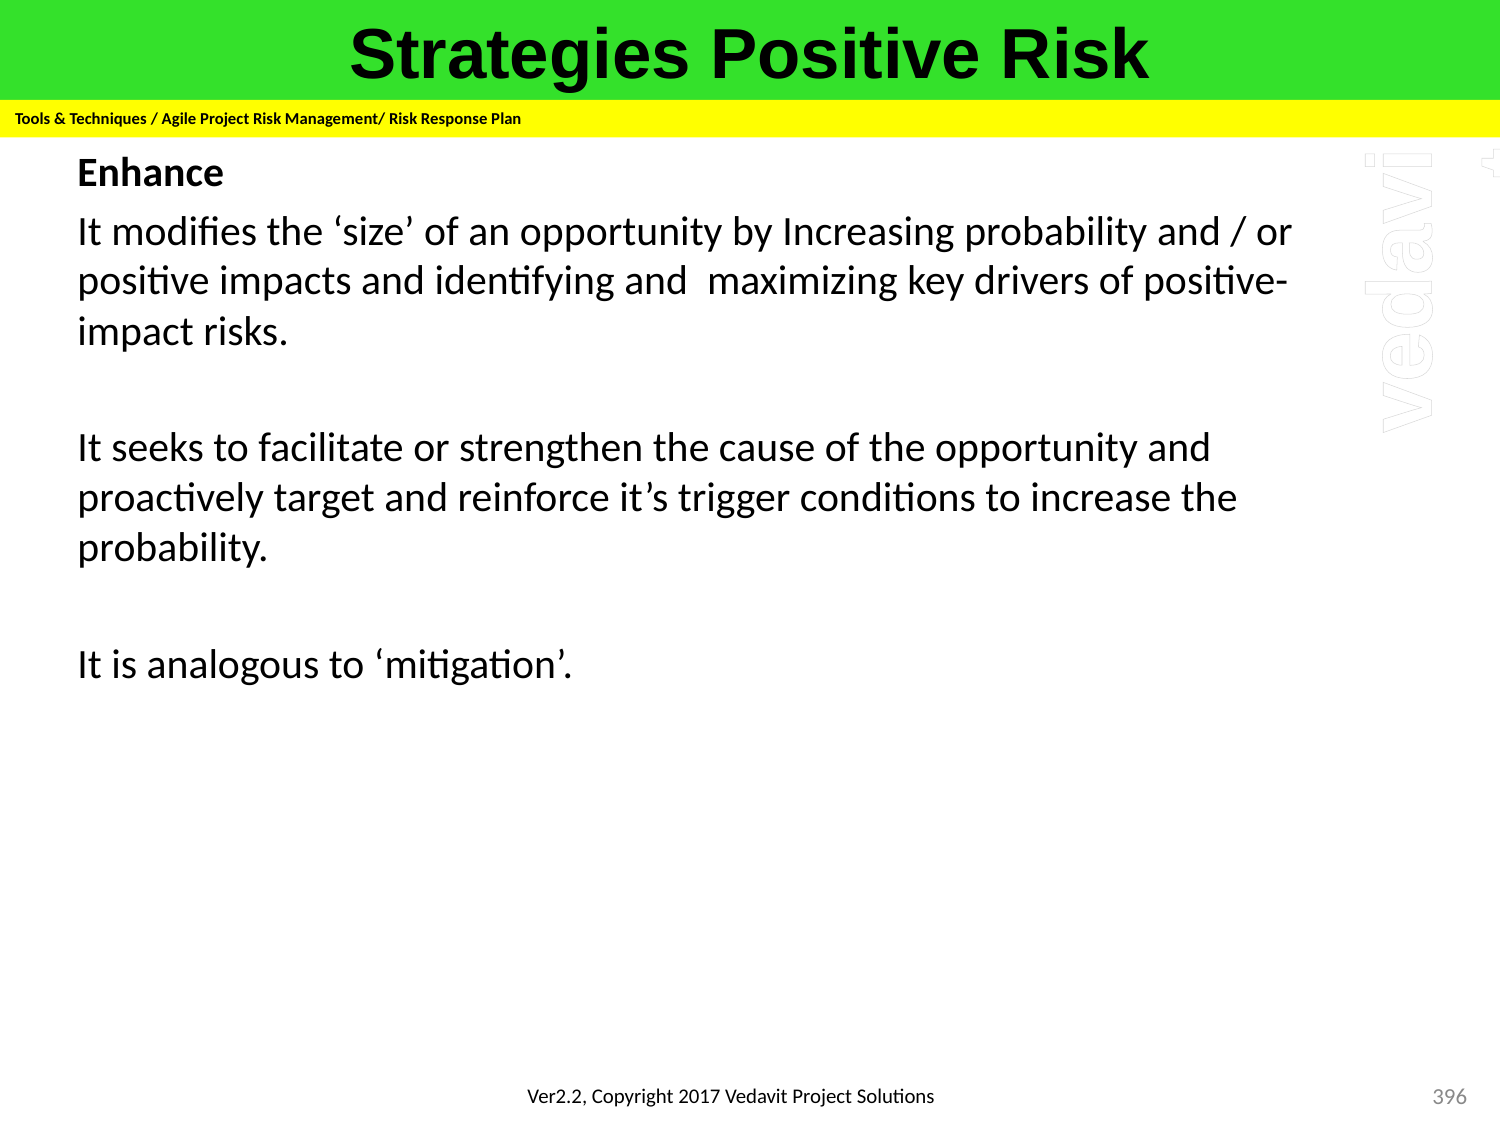

# Strategies Positive Risk
Tools & Techniques / Agile Project Risk Management/ Risk Response Plan

Enhance
It modifies the ‘size’ of an opportunity by Increasing probability and / or positive impacts and identifying and  maximizing key drivers of positive- impact risks.

It seeks to facilitate or strengthen the cause of the opportunity and proactively target and reinforce it’s trigger conditions to increase the probability.

It is analogous to ‘mitigation’.
396